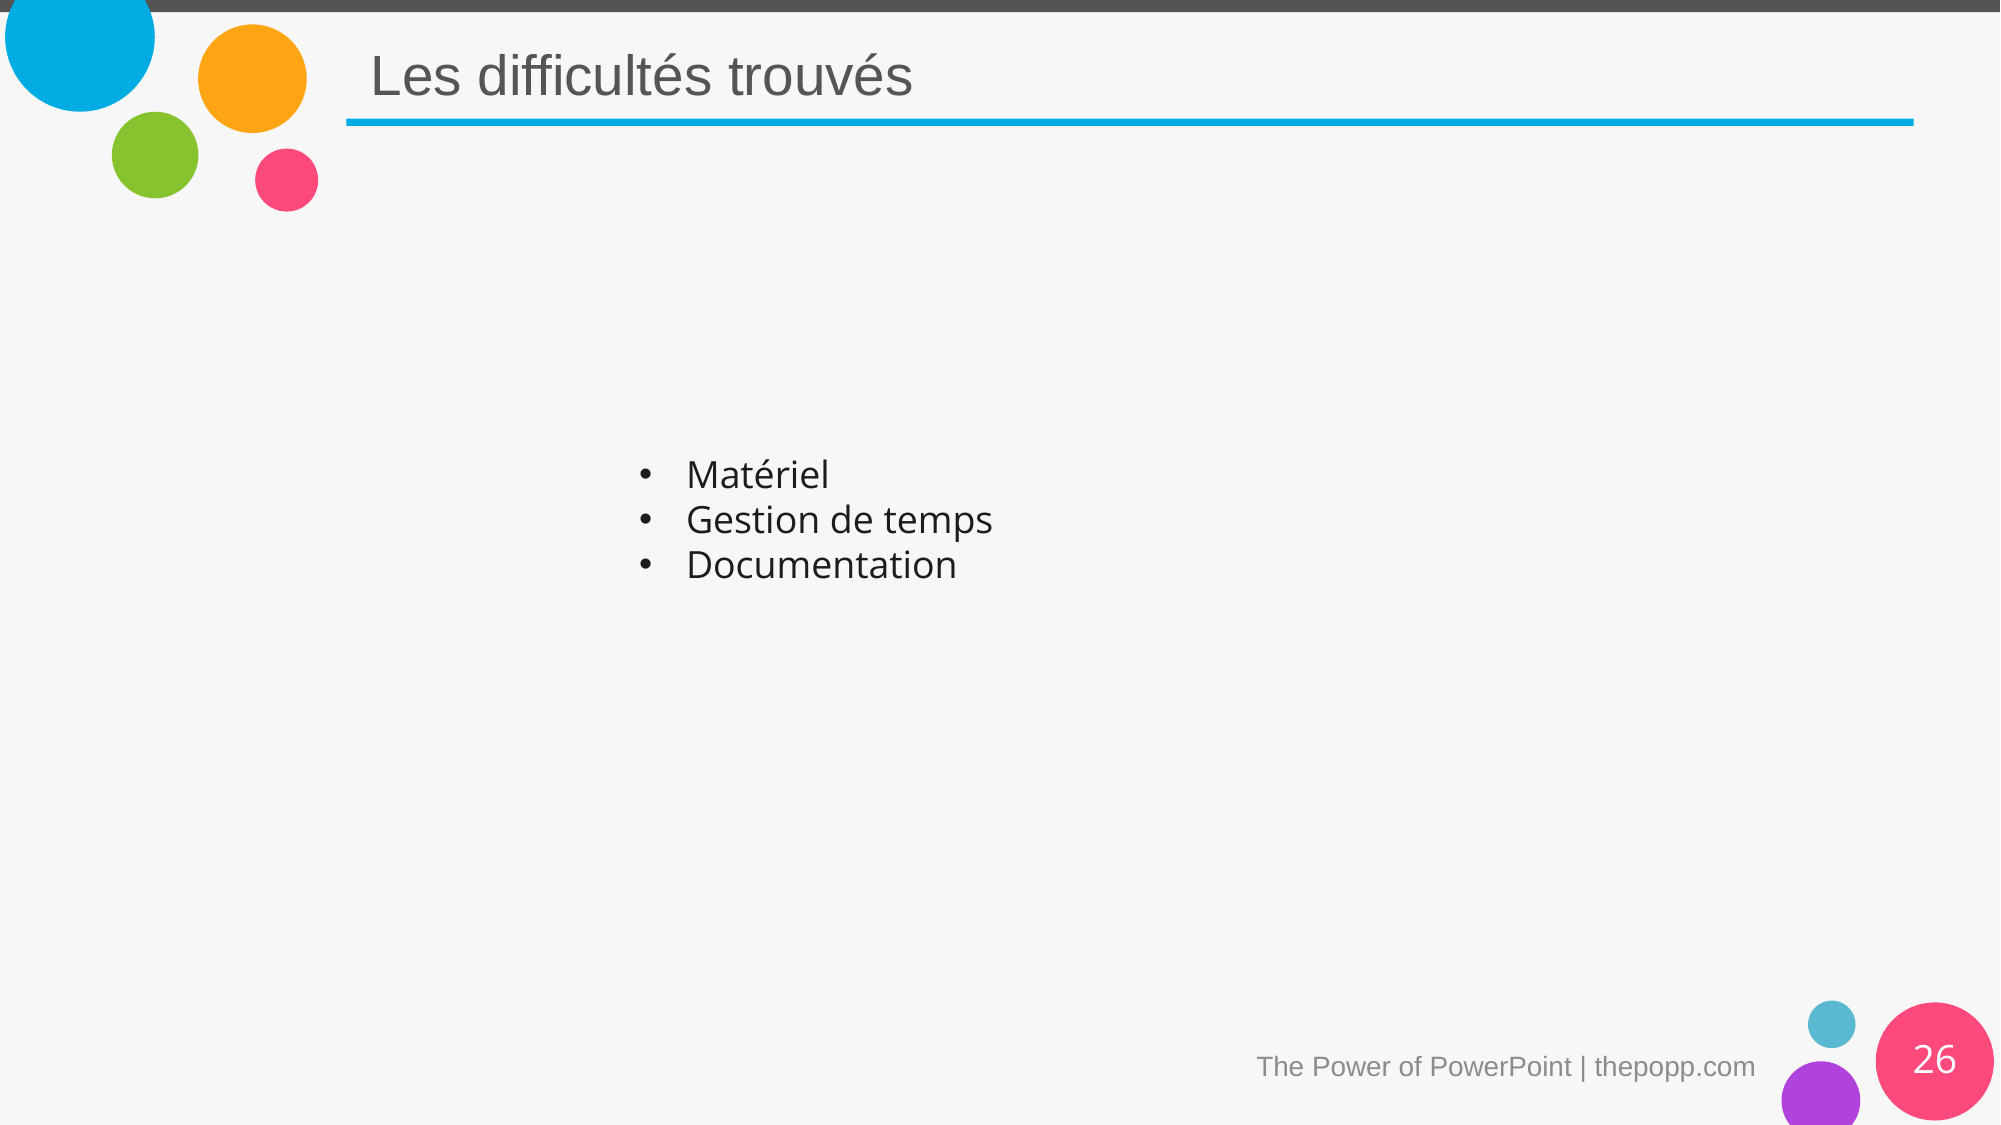

# Les difficultés trouvés
Matériel
Gestion de temps
Documentation

26
The Power of PowerPoint | thepopp.com